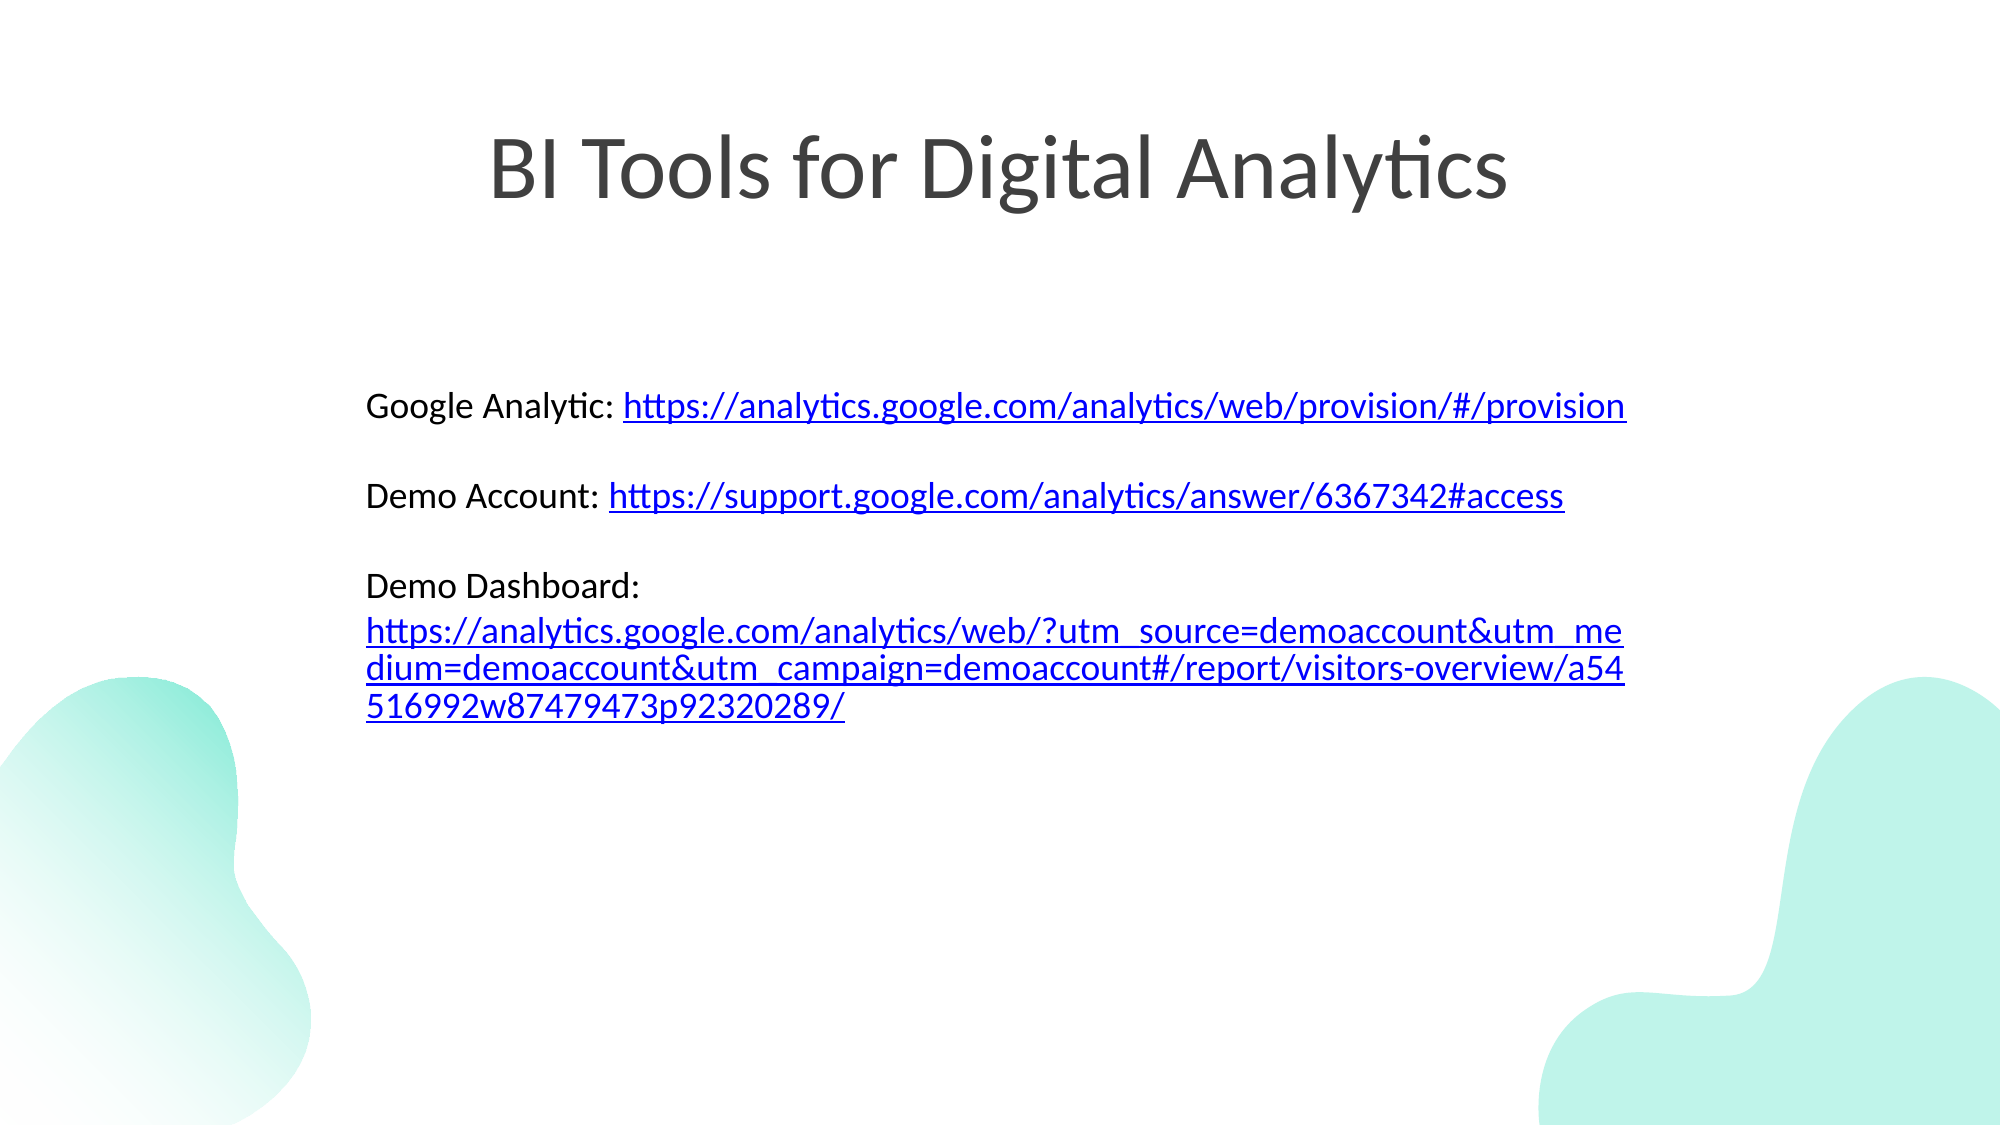

# BI Tools for Digital Analytics
Google Analytic: https://analytics.google.com/analytics/web/provision/#/provision

Demo Account: https://support.google.com/analytics/answer/6367342#access

Demo Dashboard: https://analytics.google.com/analytics/web/?utm_source=demoaccount&utm_medium=demoaccount&utm_campaign=demoaccount#/report/visitors-overview/a54516992w87479473p92320289/